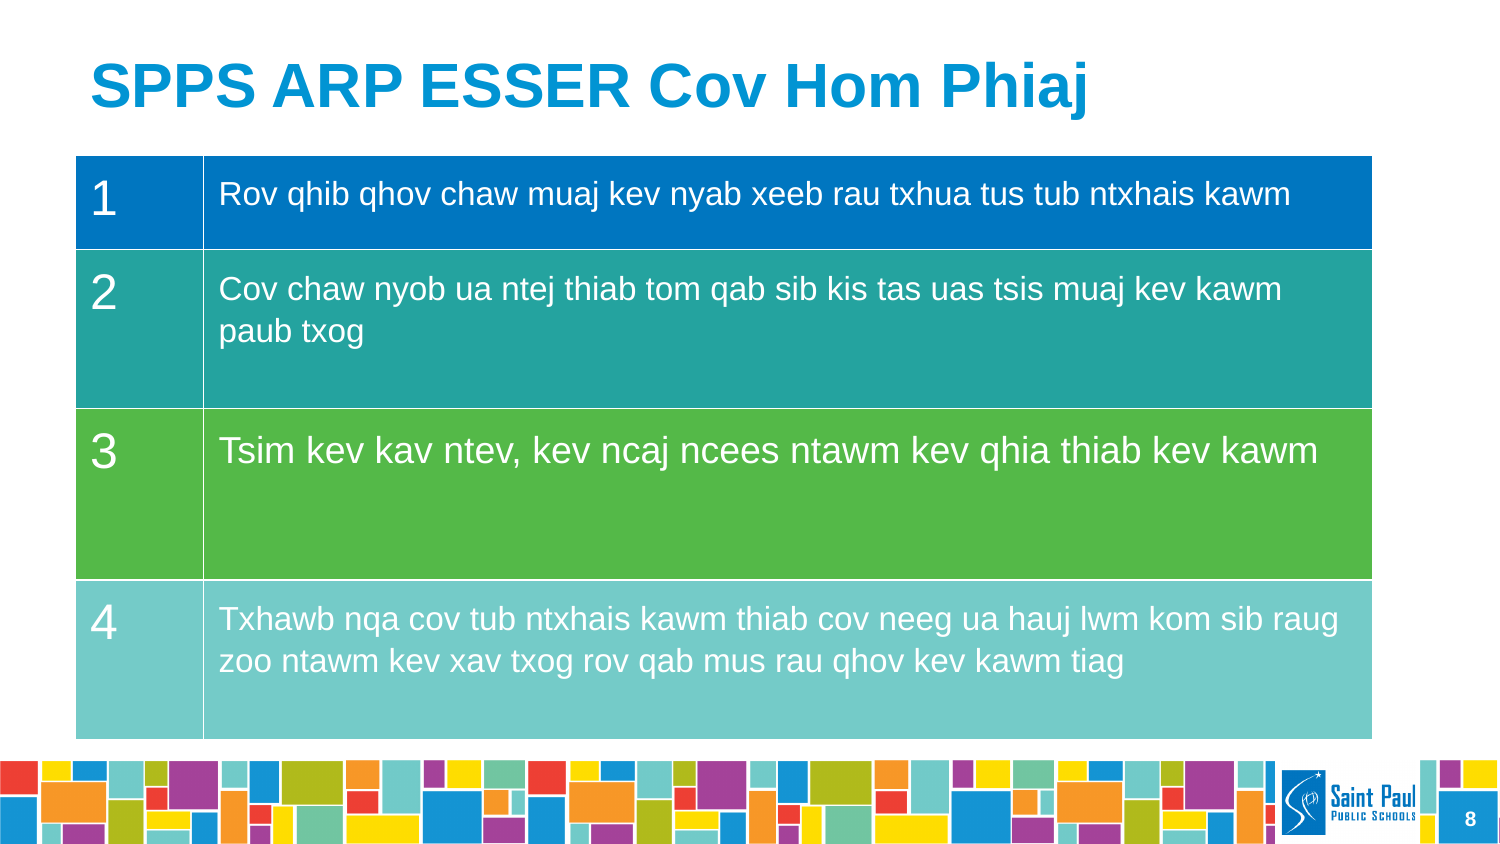

# SPPS ARP ESSER Cov Hom Phiaj
| 1 | Rov qhib qhov chaw muaj kev nyab xeeb rau txhua tus tub ntxhais kawm |
| --- | --- |
| 2 | Cov chaw nyob ua ntej thiab tom qab sib kis tas uas tsis muaj kev kawm paub txog |
| 3 | Tsim kev kav ntev, kev ncaj ncees ntawm kev qhia thiab kev kawm |
| 4 | Txhawb nqa cov tub ntxhais kawm thiab cov neeg ua hauj lwm kom sib raug zoo ntawm kev xav txog rov qab mus rau qhov kev kawm tiag |